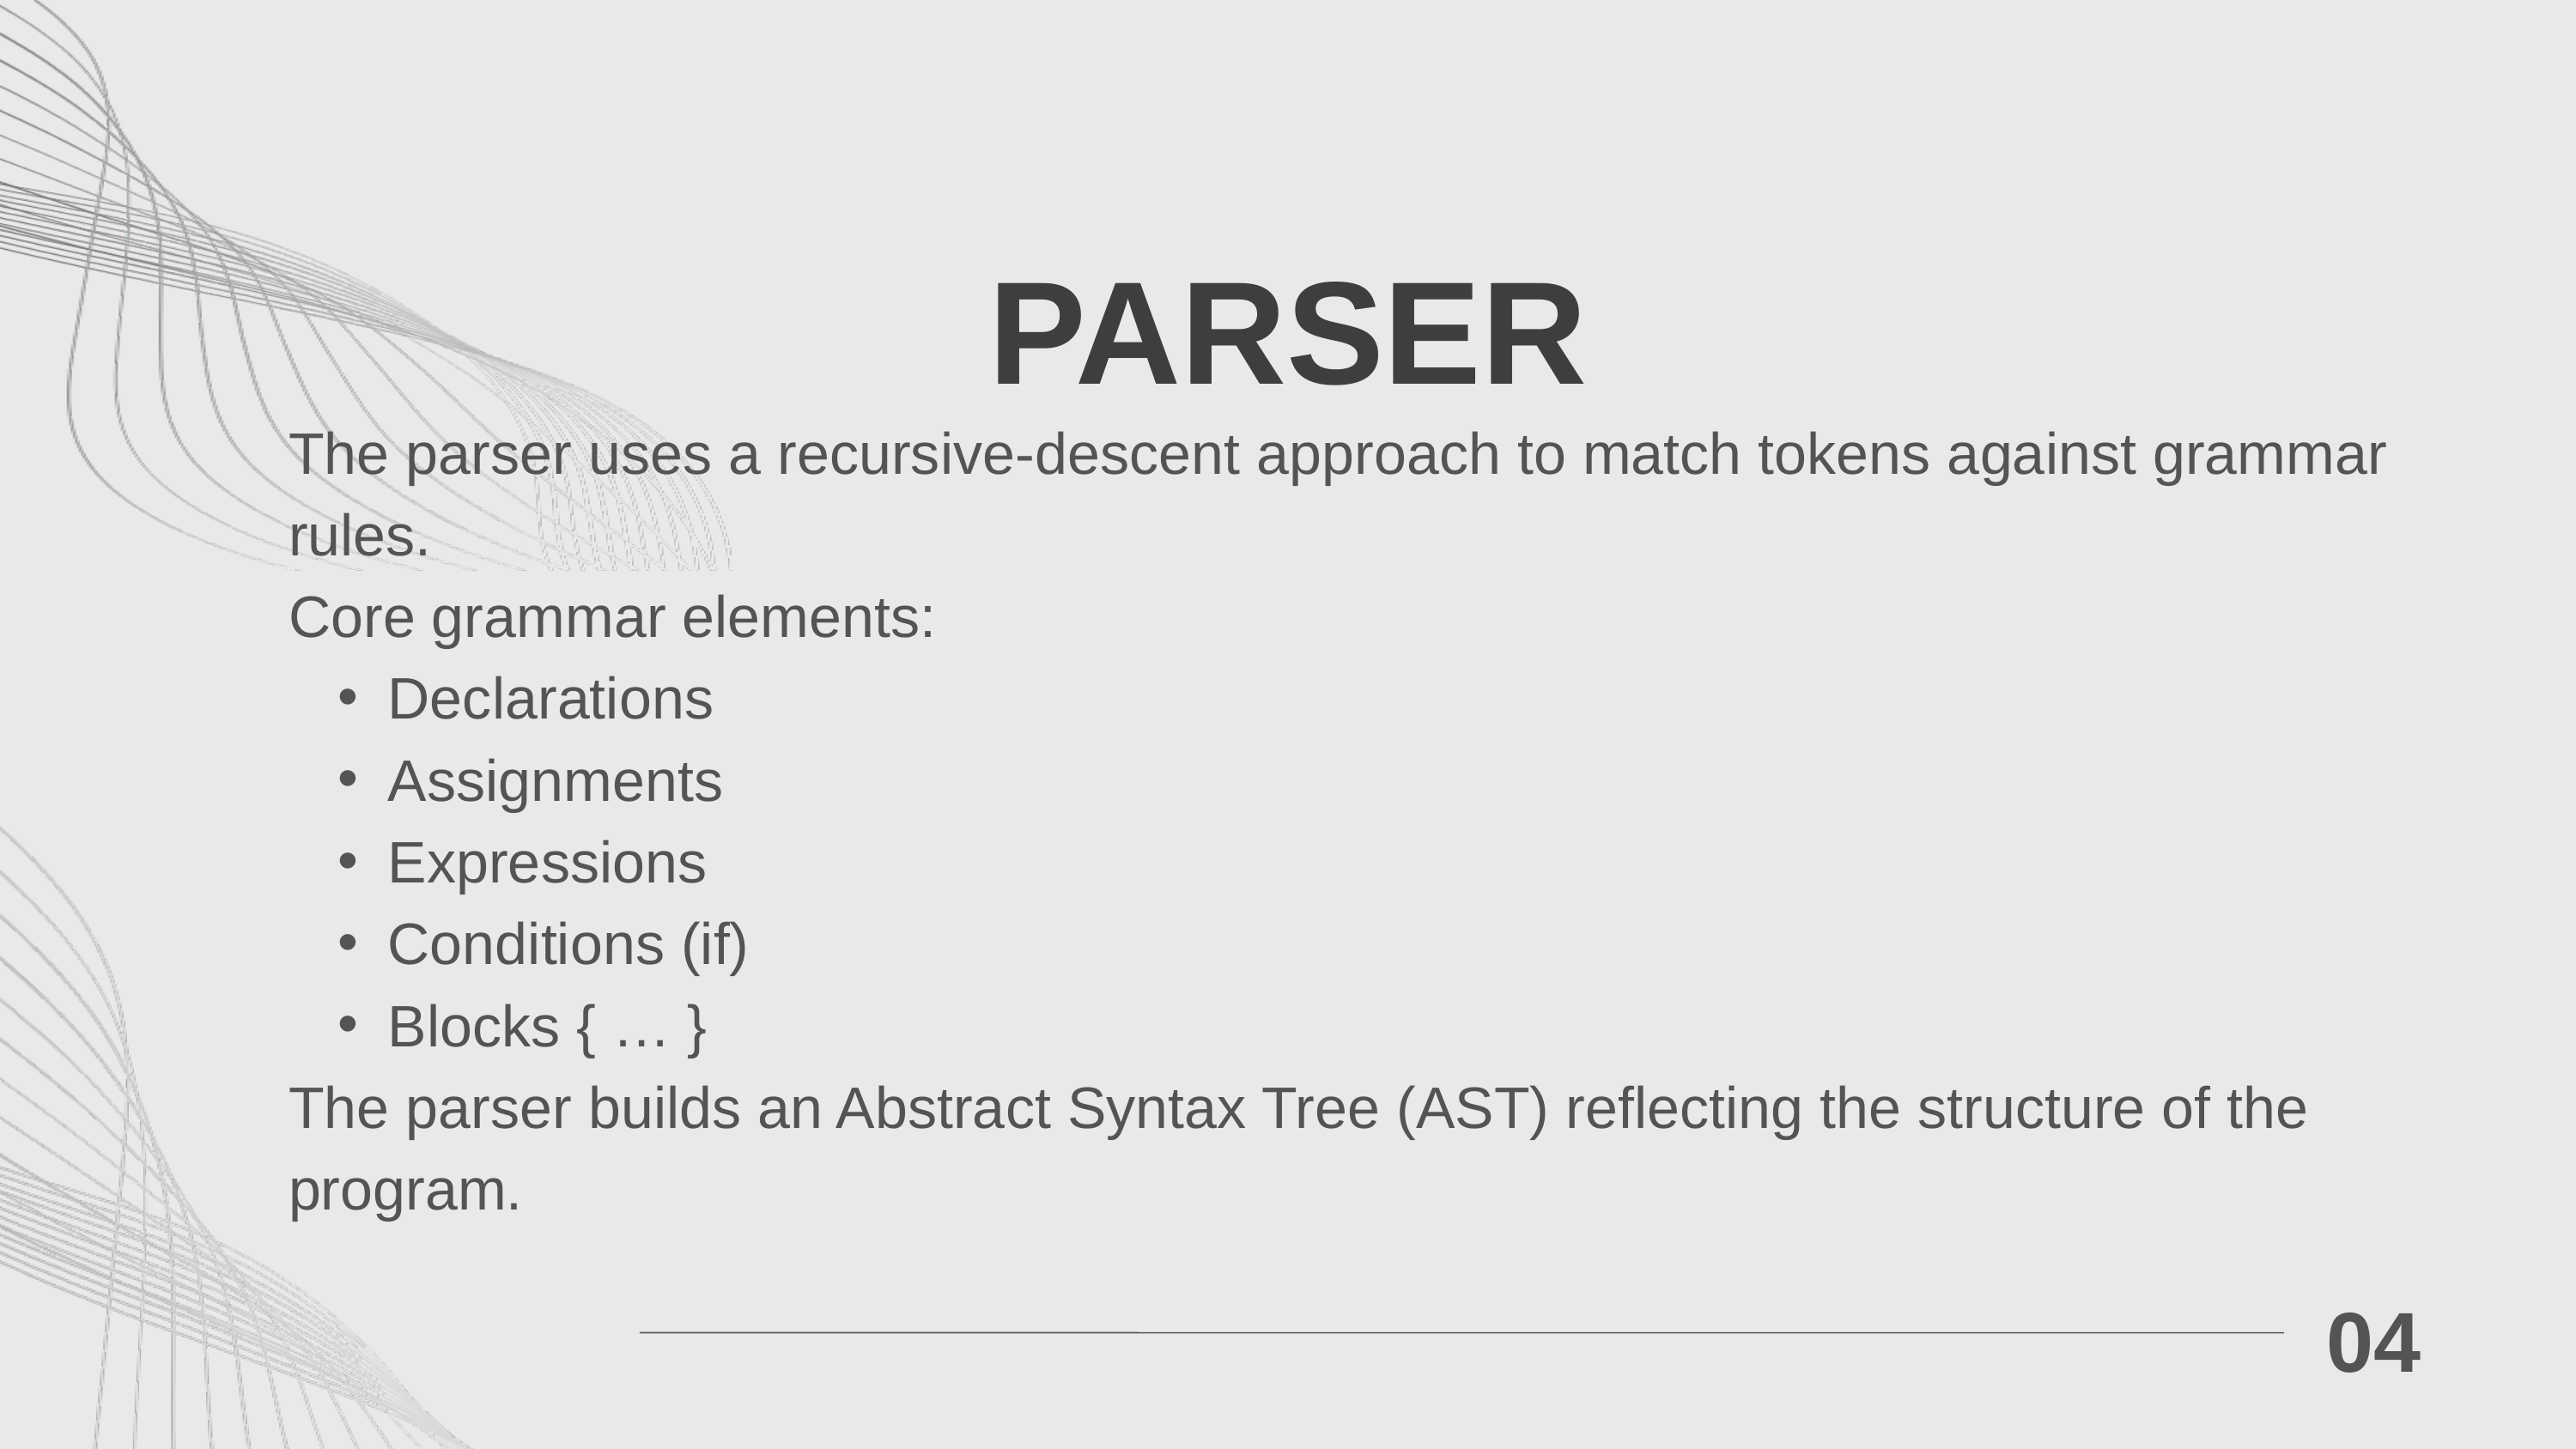

PARSER
The parser uses a recursive-descent approach to match tokens against grammar rules.
Core grammar elements:
Declarations
Assignments
Expressions
Conditions (if)
Blocks { … }
The parser builds an Abstract Syntax Tree (AST) reflecting the structure of the program.

04